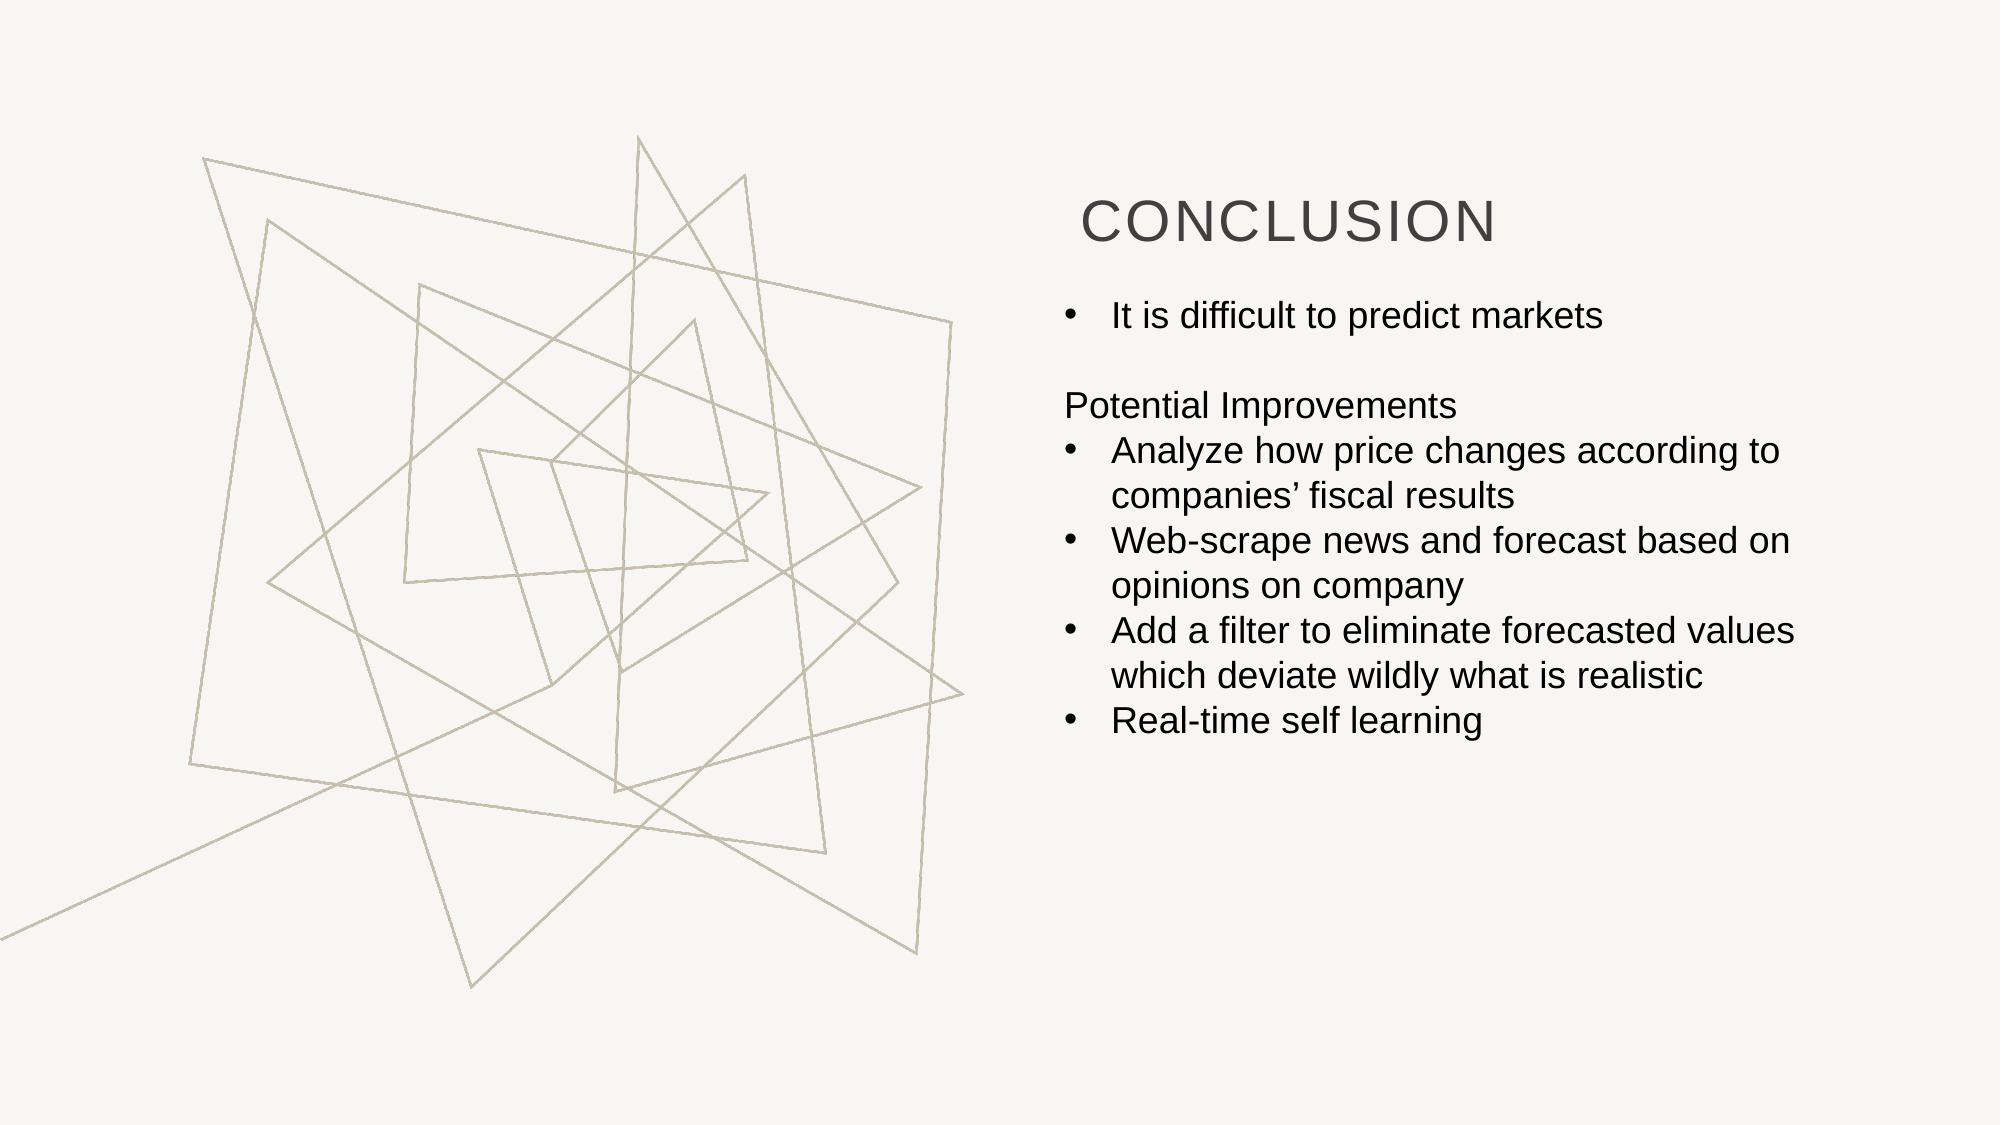

Conclusion
It is difficult to predict markets

Potential Improvements
Analyze how price changes according to companies’ fiscal results
Web-scrape news and forecast based on opinions on company
Add a filter to eliminate forecasted values which deviate wildly what is realistic
Real-time self learning